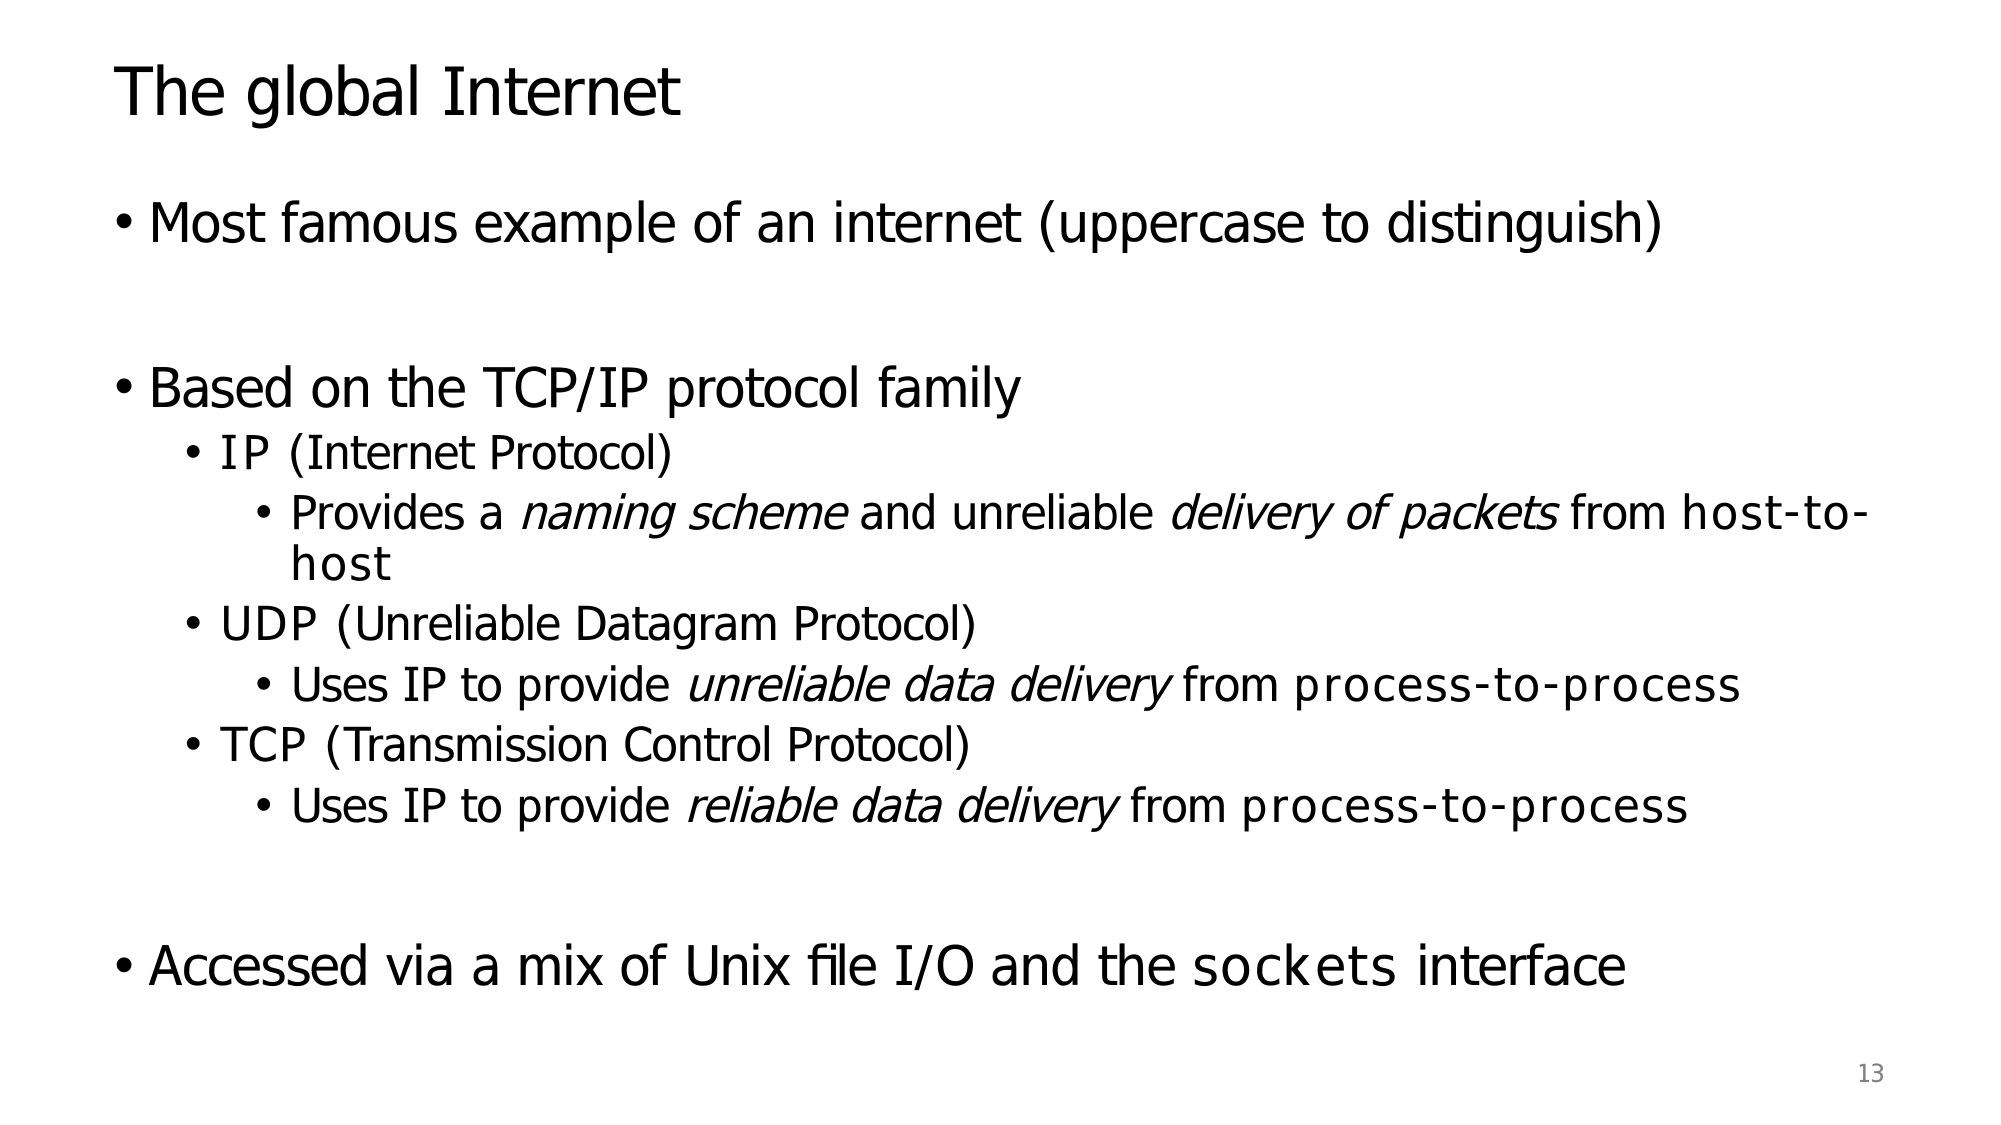

# The global Internet
Most famous example of an internet (uppercase to distinguish)

Based on the TCP/IP protocol family
IP (Internet Protocol)
Provides a naming scheme and unreliable delivery of packets from host-to-host
UDP (Unreliable Datagram Protocol)
Uses IP to provide unreliable data delivery from process-to-process
TCP (Transmission Control Protocol)
Uses IP to provide reliable data delivery from process-to-process

Accessed via a mix of Unix file I/O and the sockets interface
13